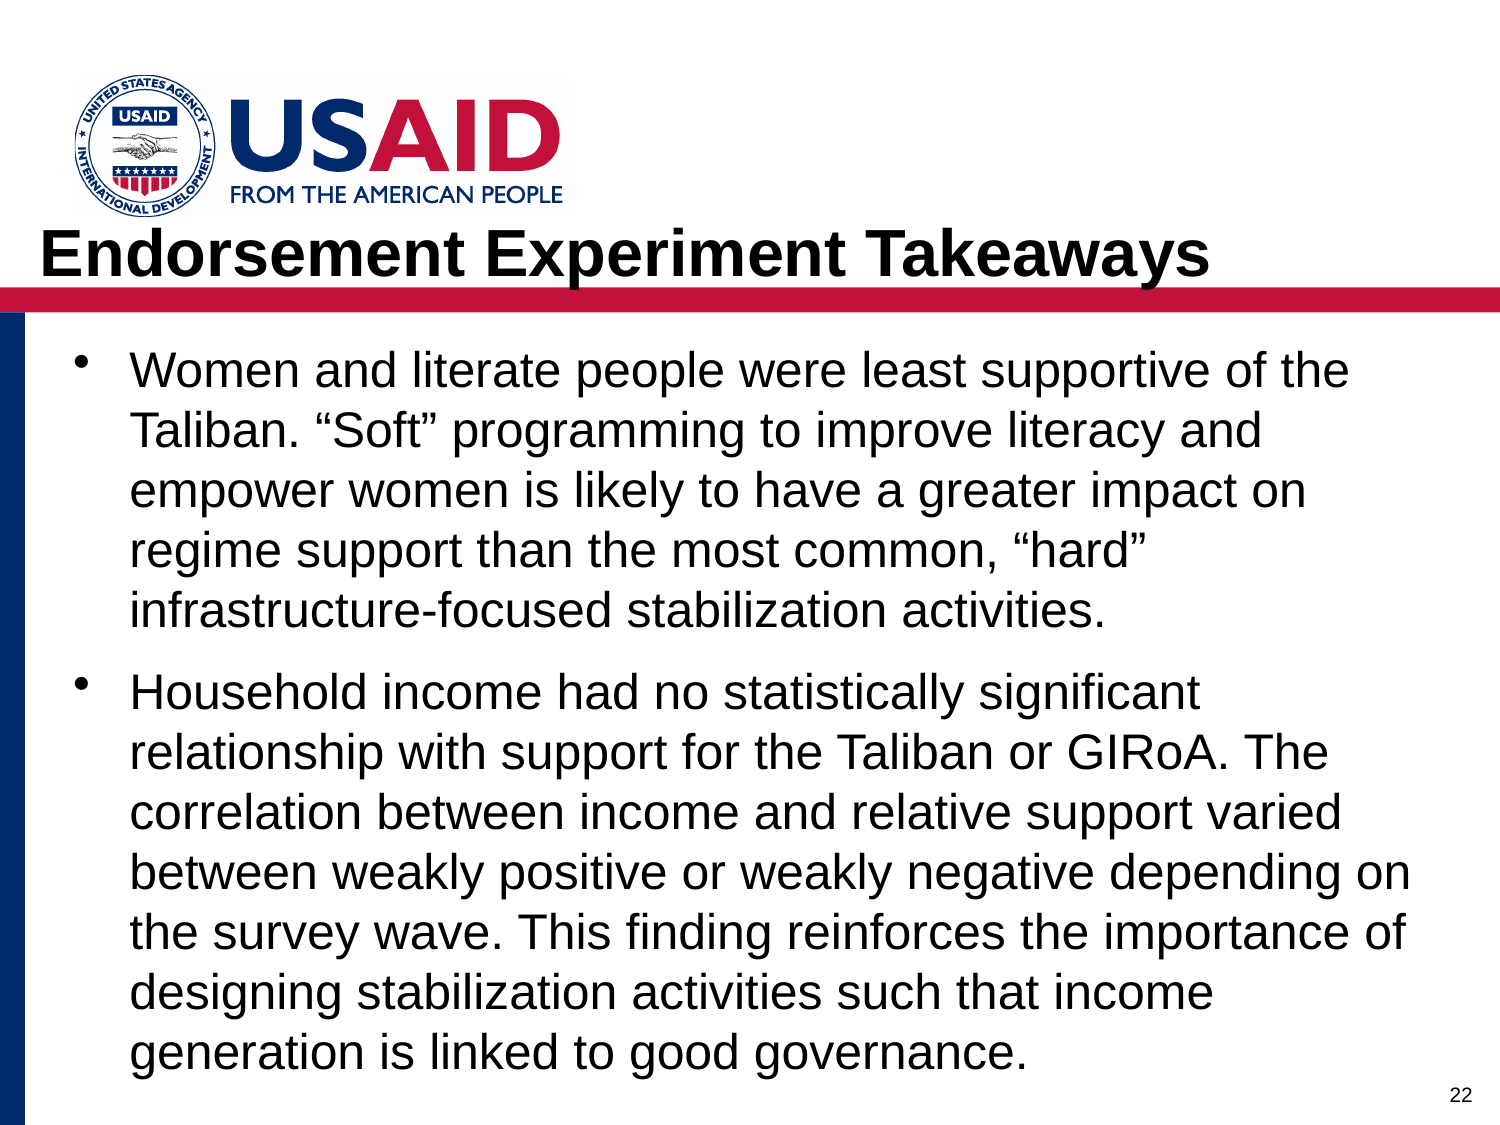

# Endorsement Experiment Takeaways
Women and literate people were least supportive of the Taliban. “Soft” programming to improve literacy and empower women is likely to have a greater impact on regime support than the most common, “hard” infrastructure-focused stabilization activities.
Household income had no statistically significant relationship with support for the Taliban or GIRoA. The correlation between income and relative support varied between weakly positive or weakly negative depending on the survey wave. This finding reinforces the importance of designing stabilization activities such that income generation is linked to good governance.
22